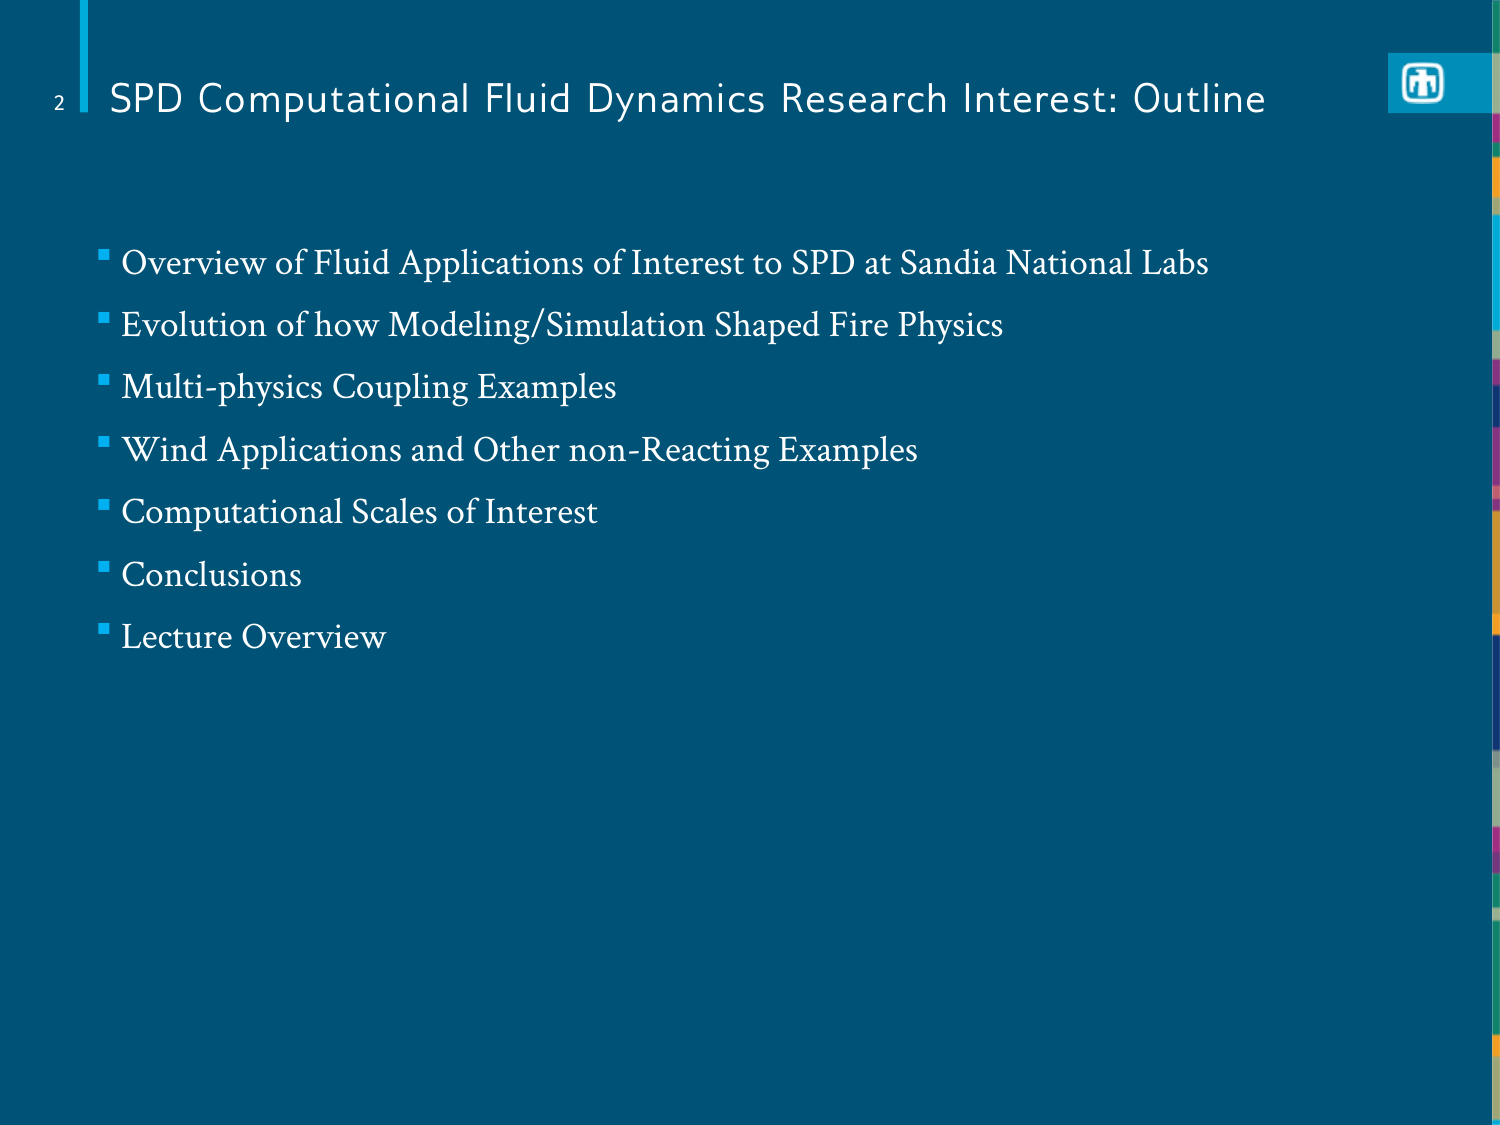

# SPD Computational Fluid Dynamics Research Interest: Outline
2
 Overview of Fluid Applications of Interest to SPD at Sandia National Labs
 Evolution of how Modeling/Simulation Shaped Fire Physics
 Multi-physics Coupling Examples
 Wind Applications and Other non-Reacting Examples
 Computational Scales of Interest
 Conclusions
 Lecture Overview